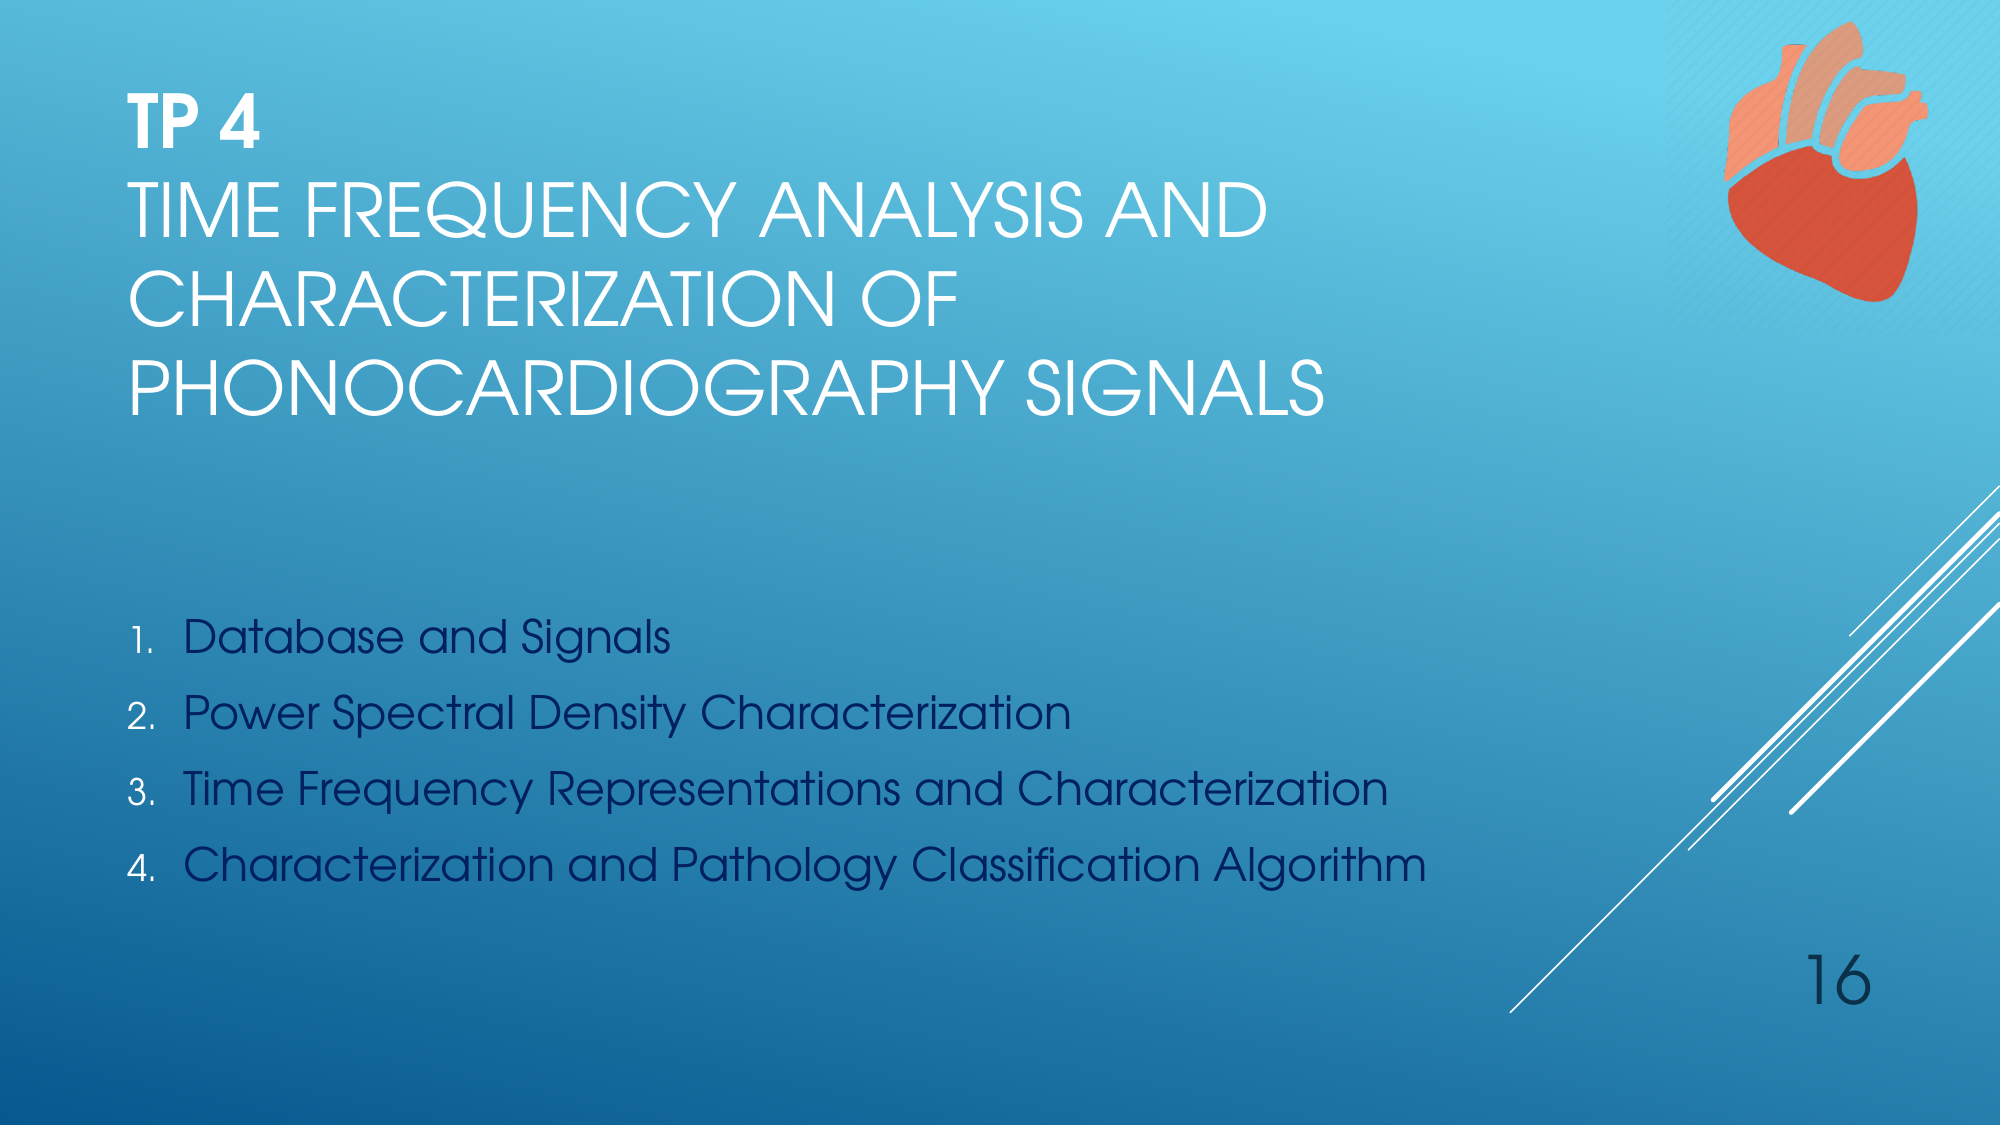

# Tp 4 Time Frequency Analysis and Characterization of Phonocardiography Signals
Database and Signals
Power Spectral Density Characterization
Time Frequency Representations and Characterization
Characterization and Pathology Classification Algorithm

16